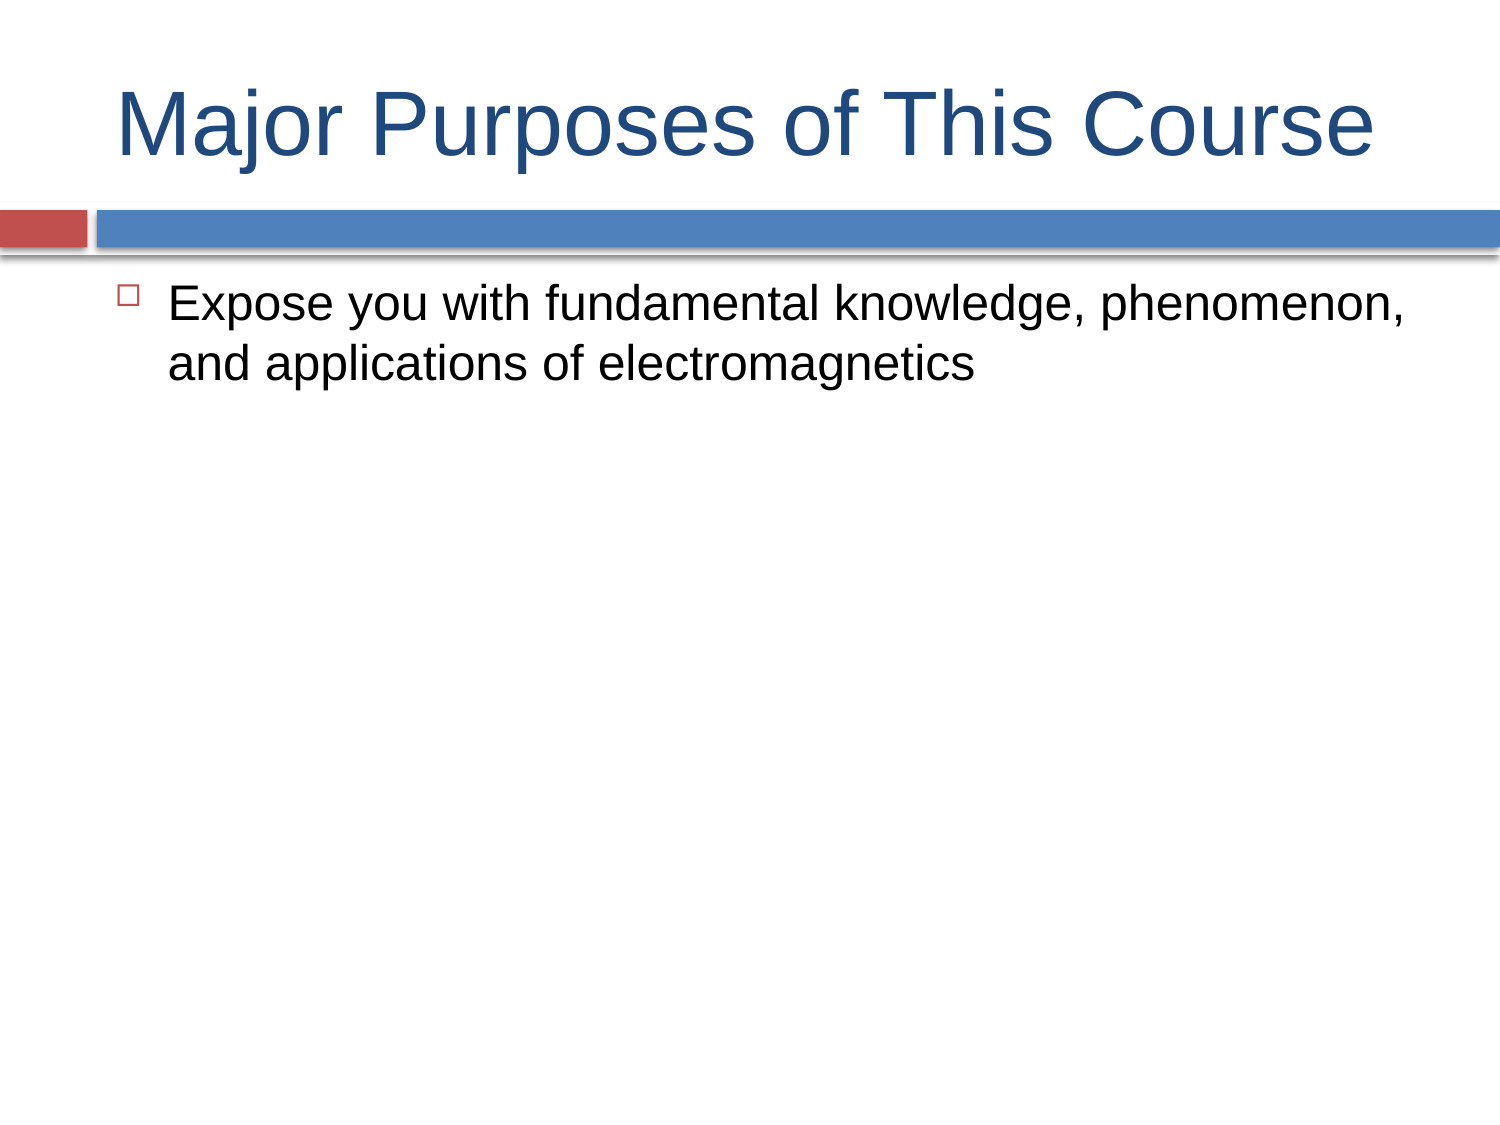

# Major Purposes of This Course
Expose you with fundamental knowledge, phenomenon, and applications of electromagnetics